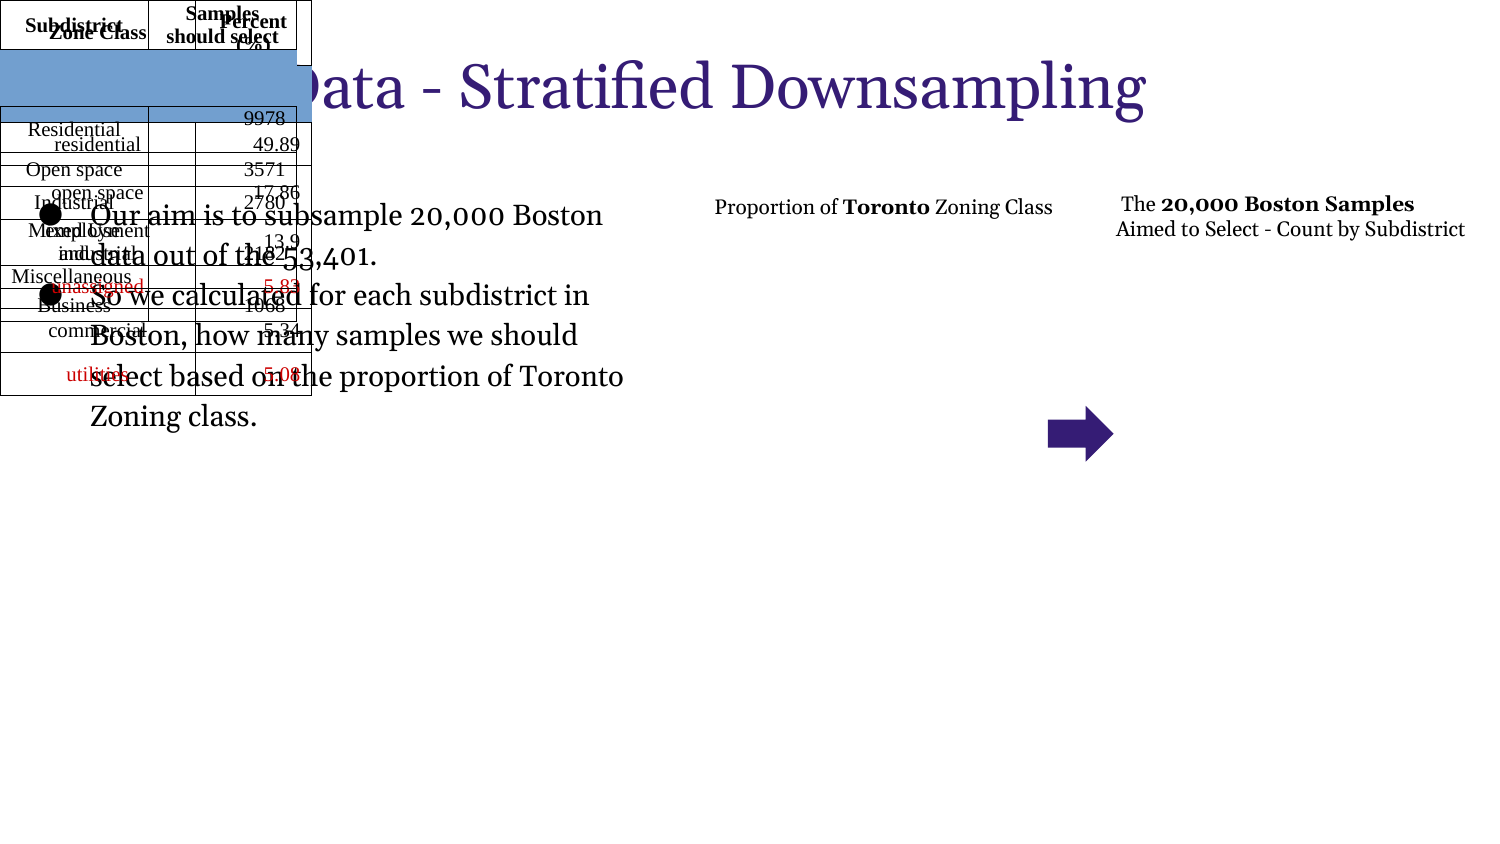

# Boston Data - Stratified Downsampling
Our aim is to subsample 20,000 Boston data out of the 53,401.
So we calculated for each subdistrict in Boston, how many samples we should select based on the proportion of Toronto Zoning class.
 The 20,000 Boston Samples Aimed to Select - Count by Subdistrict
 Proportion of Toronto Zoning Class
| Zone Class | Percent (%) |
| --- | --- |
|  |  |
| residential | 49.89 |
| open space | 17.86 |
| employment industrial | 13.9 |
| unassigned | 5.83 |
| commercial | 5.34 |
| utilities | 5.08 |
| institutional | 2.1 |
| Subdistrict | Samples should select |
| --- | --- |
|  |  |
| Residential | 9978 |
| Open space | 3571 |
| Industrial | 2780 |
| Mixed Use and Miscellaneous | 2182 |
| Business | 1068 |
| Comm/Instit | 420 |